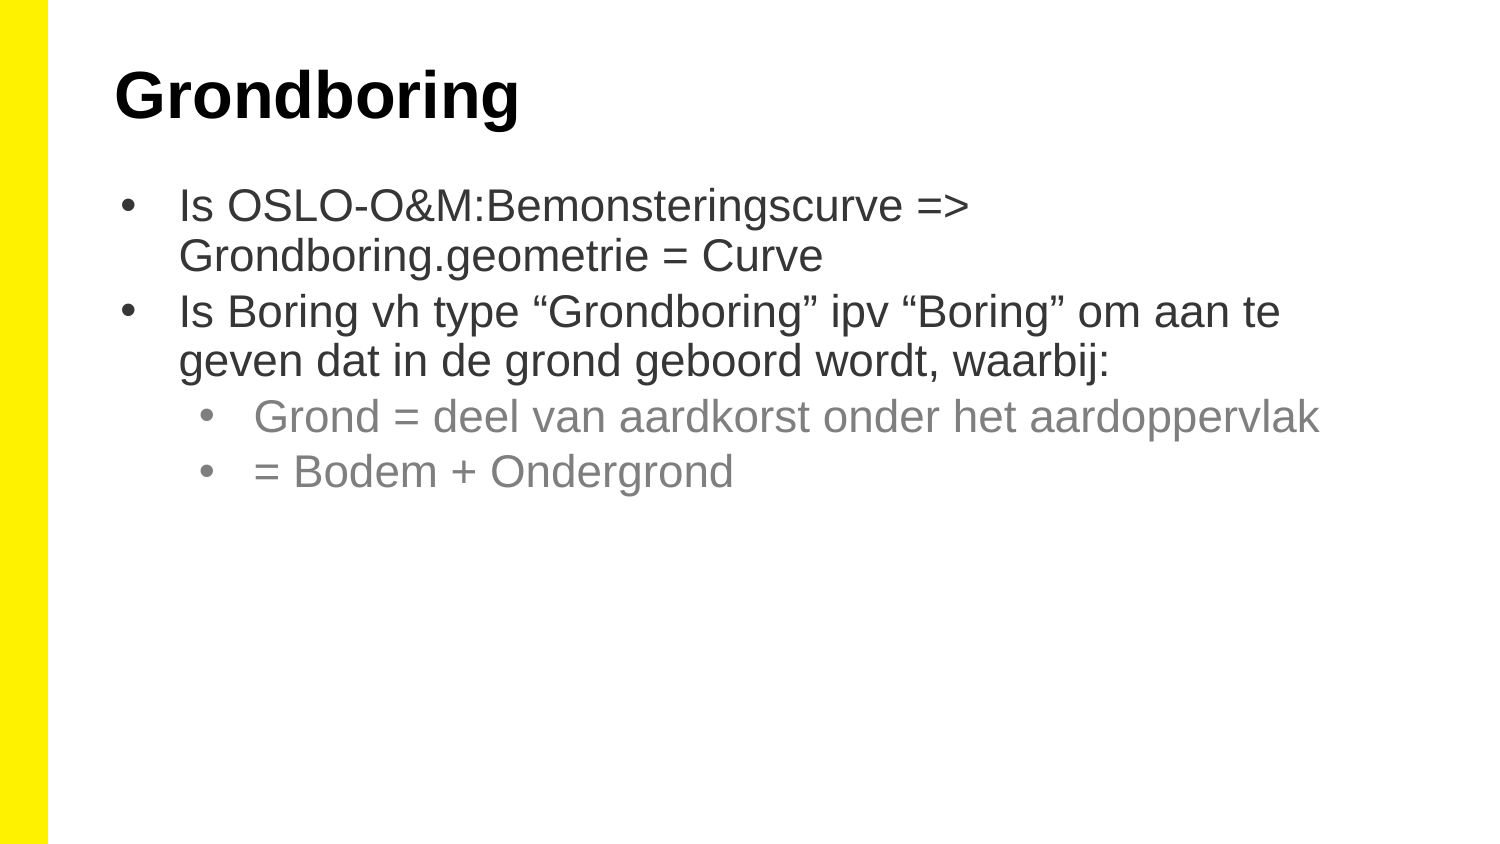

Grondboring
Is OSLO-O&M:Bemonsteringscurve => Grondboring.geometrie = Curve
Is Boring vh type “Grondboring” ipv “Boring” om aan te geven dat in de grond geboord wordt, waarbij:
Grond = deel van aardkorst onder het aardoppervlak
= Bodem + Ondergrond